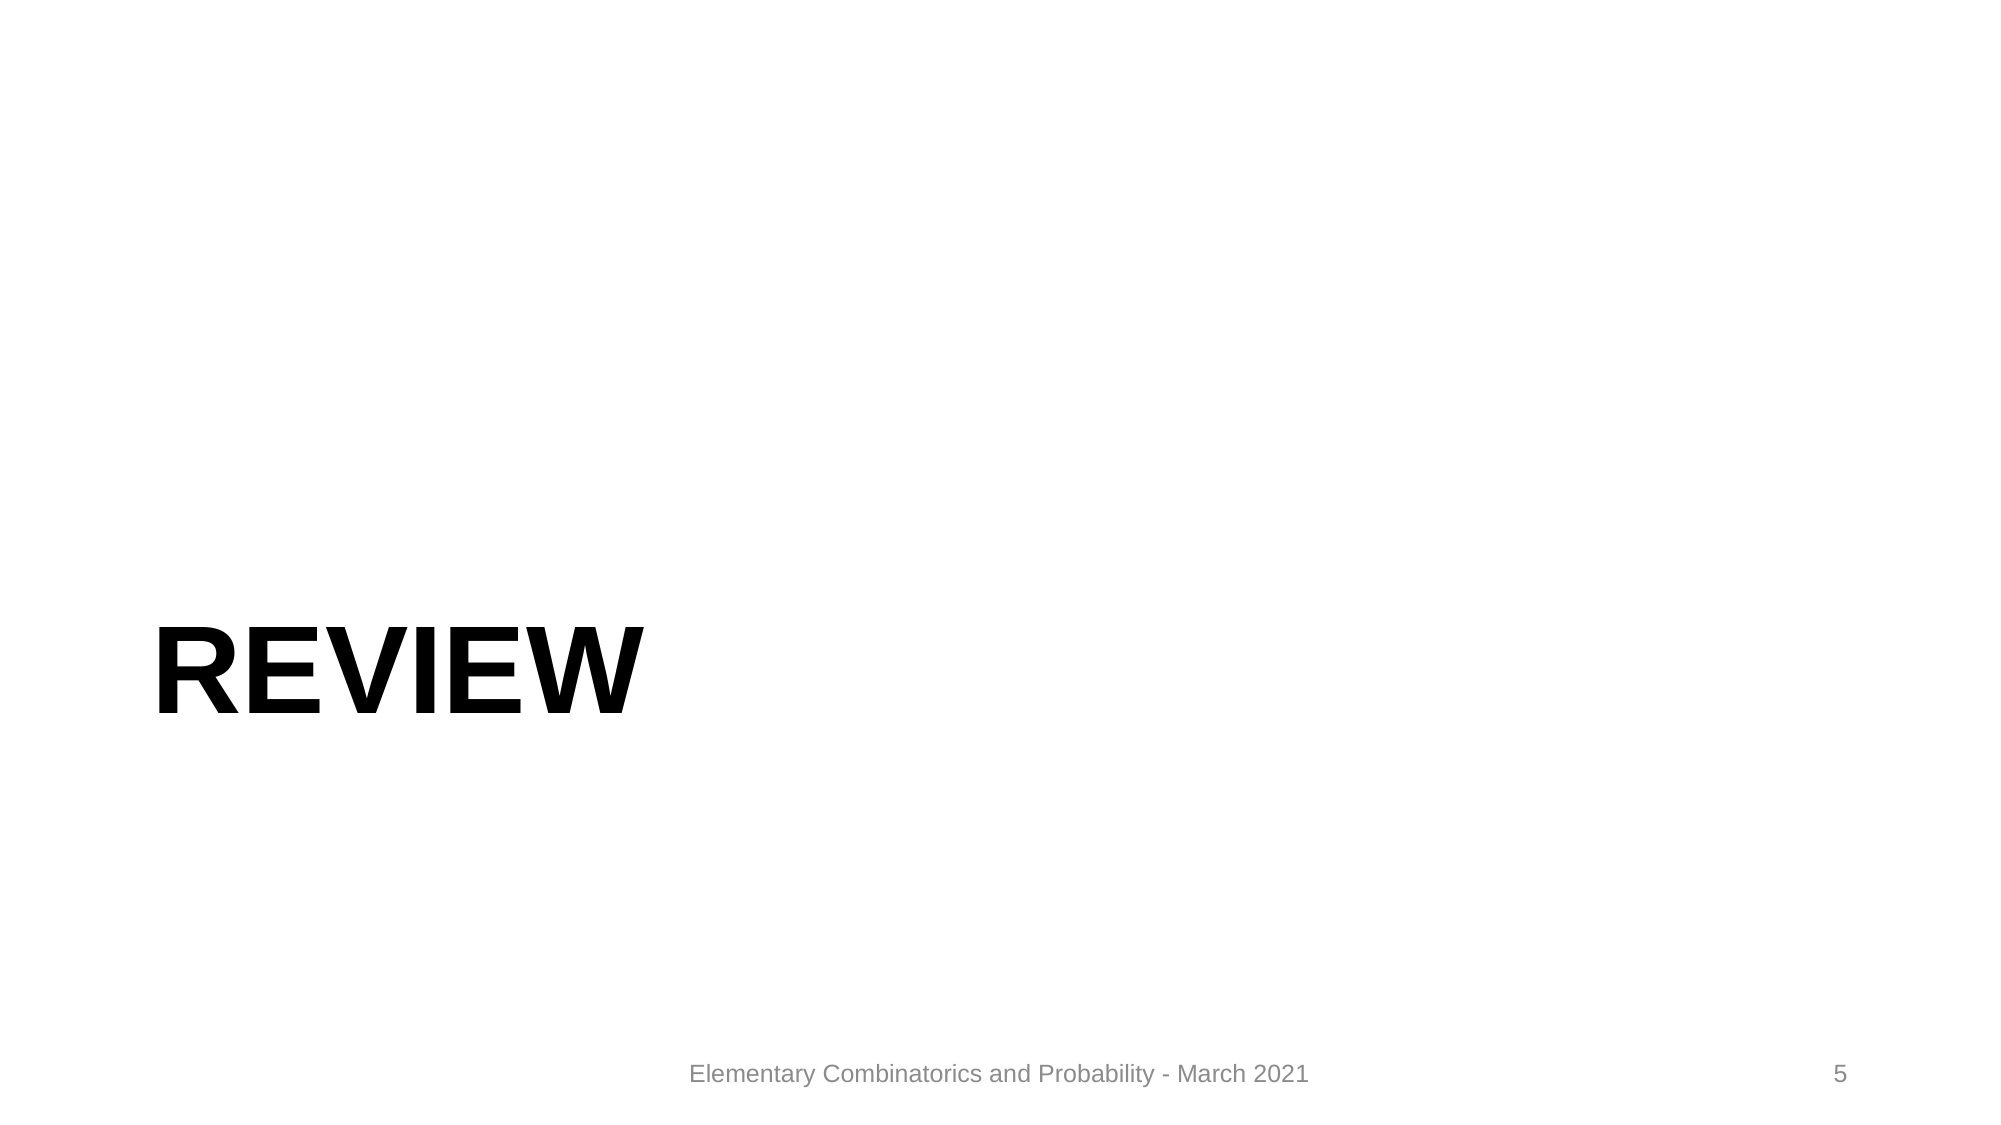

# review

Elementary Combinatorics and Probability - March 2021
5